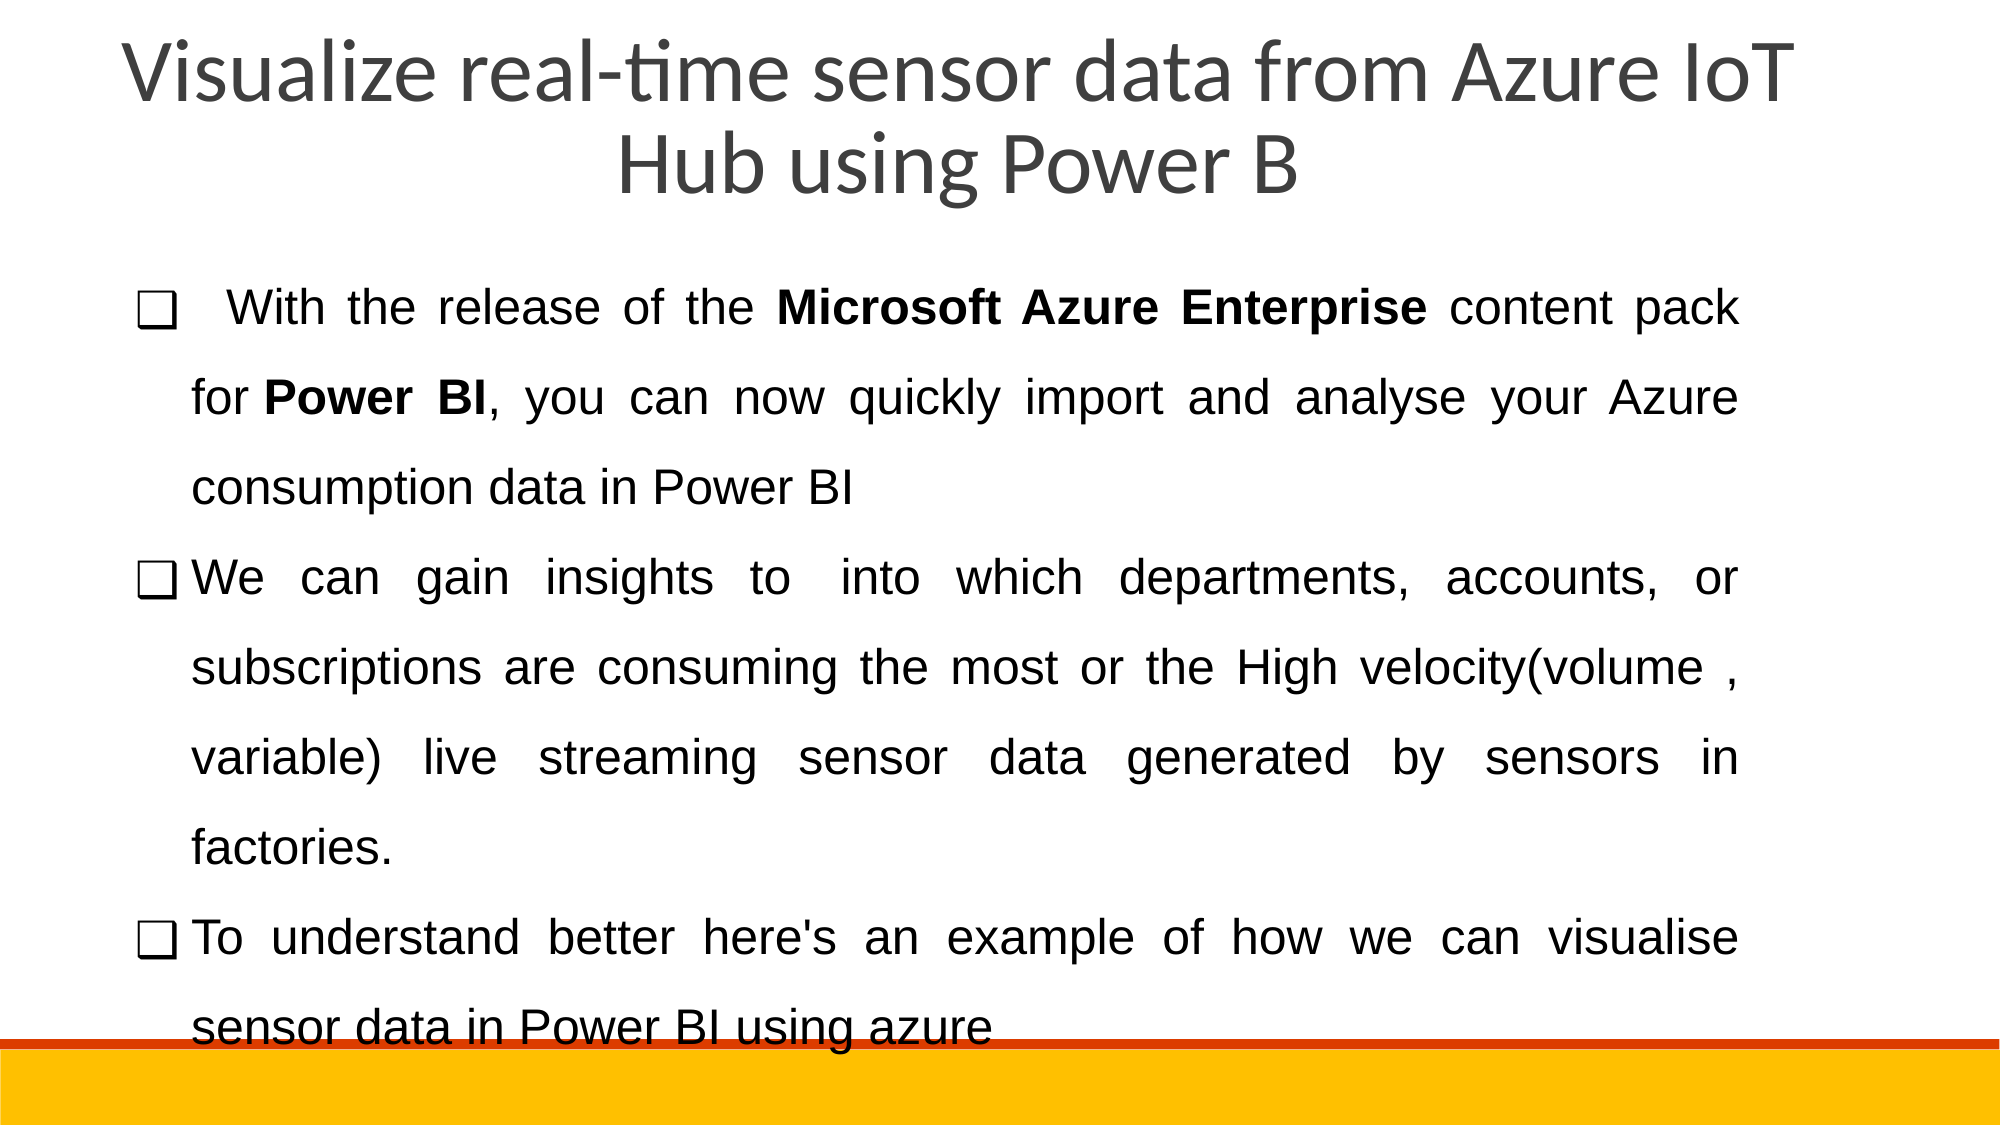

Visualize real-time sensor data from Azure IoT Hub using Power B
  With the release of the Microsoft Azure Enterprise content pack for Power BI, you can now quickly import and analyse your Azure consumption data in Power BI
We can gain insights to  into which departments, accounts, or subscriptions are consuming the most or the High velocity(volume , variable) live streaming sensor data generated by sensors in factories.
To understand better here's an example of how we can visualise sensor data in Power BI using azure